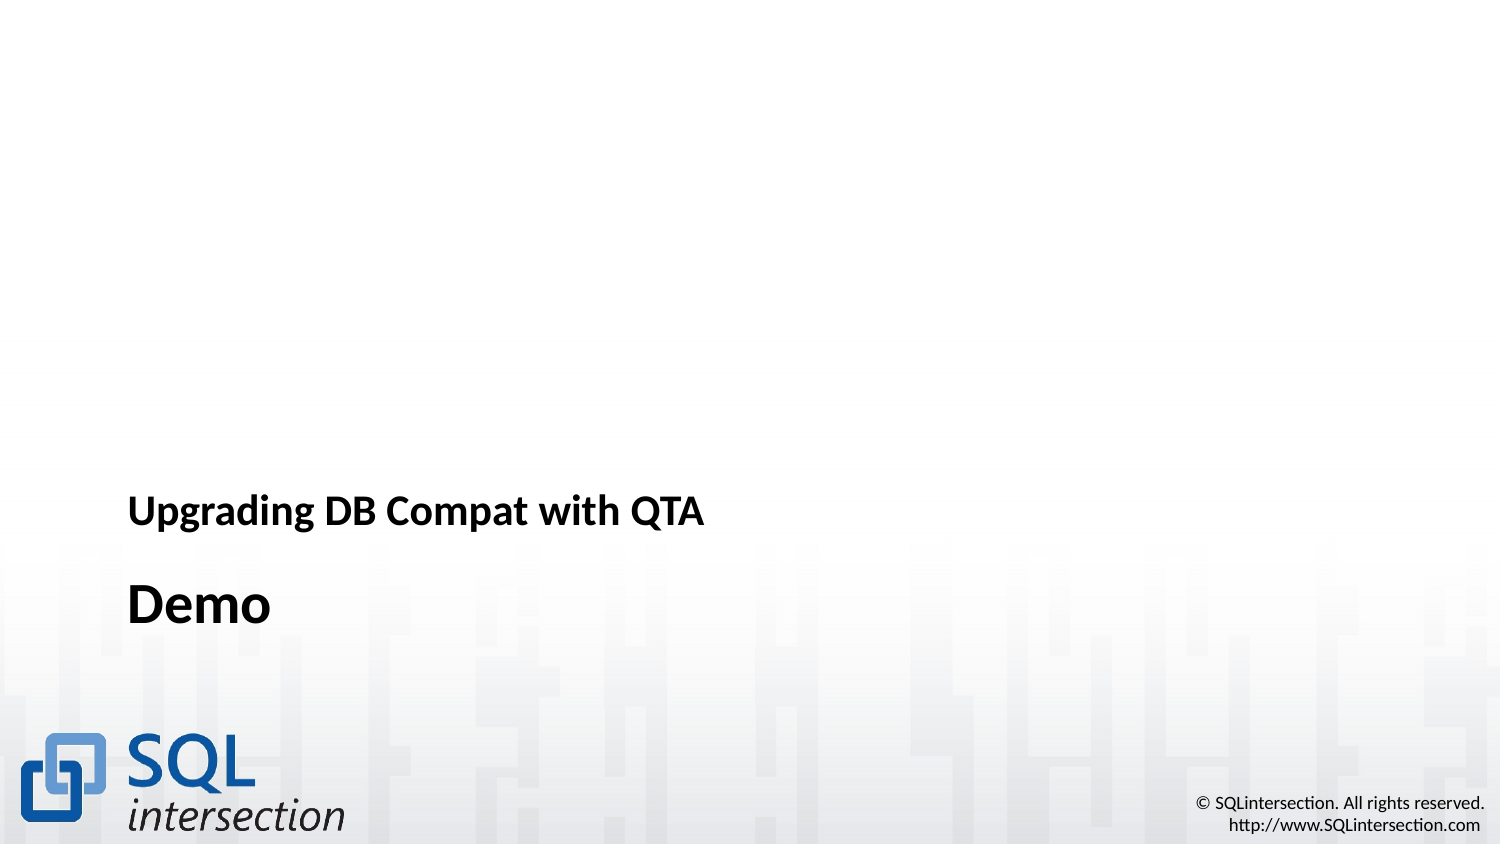

Upgrading DB Compat with QTA
# Demo